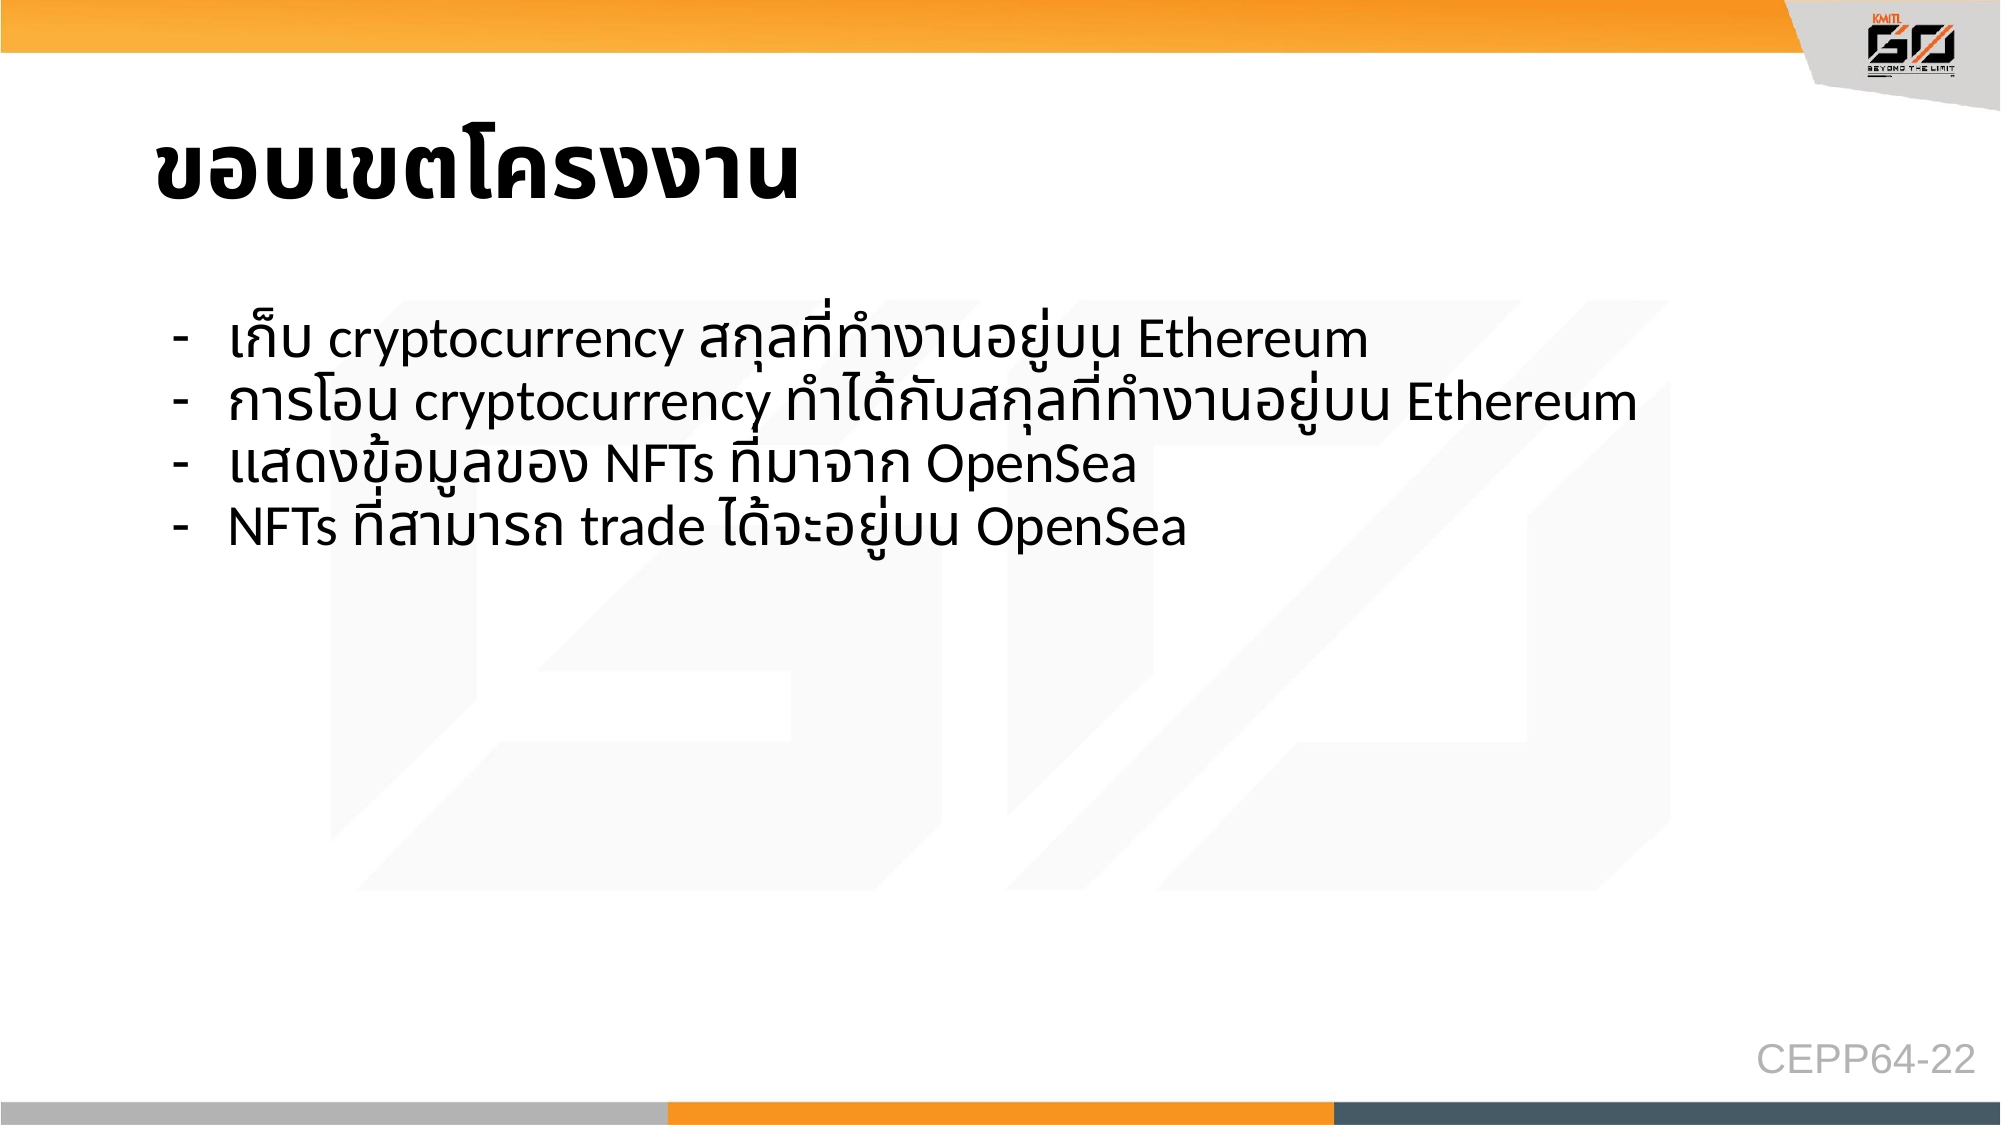

# ขอบเขตโครงงาน
เก็บ cryptocurrency สกุลที่ทำงานอยู่บน Ethereum
การโอน cryptocurrency ทำได้กับสกุลที่ทำงานอยู่บน Ethereum
แสดงข้อมูลของ NFTs ที่มาจาก OpenSea
NFTs ที่สามารถ trade ได้จะอยู่บน OpenSea
CEPP64-22